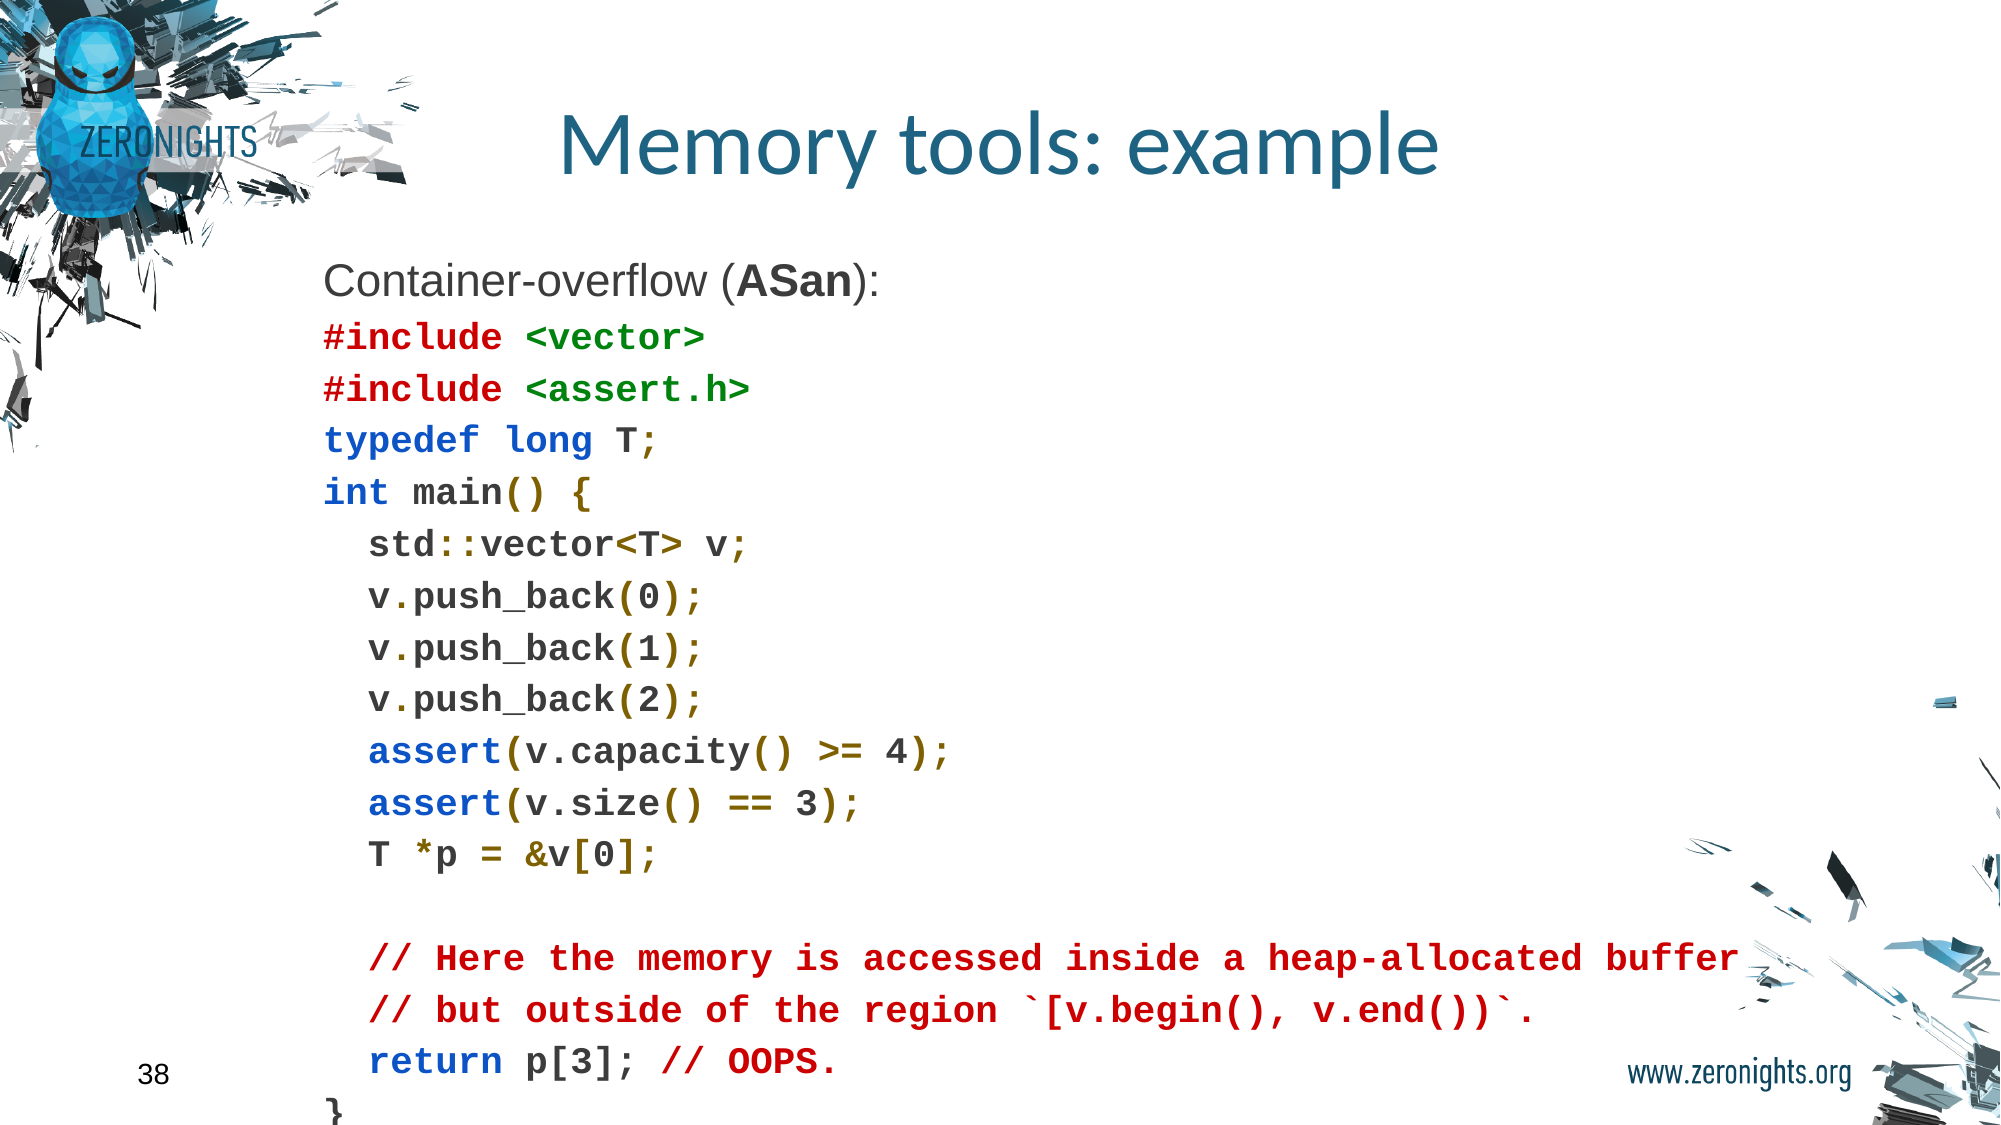

# Memory tools: example
Container-overflow (ASan):
#include <vector>
#include <assert.h>
typedef long T;
int main() {
  std::vector<T> v;
  v.push_back(0);
  v.push_back(1);
  v.push_back(2);
  assert(v.capacity() >= 4);
  assert(v.size() == 3);
  T *p = &v[0];

  // Here the memory is accessed inside a heap-allocated buffer
  // but outside of the region `[v.begin(), v.end())`.
  return p[3]; // OOPS.
}
38